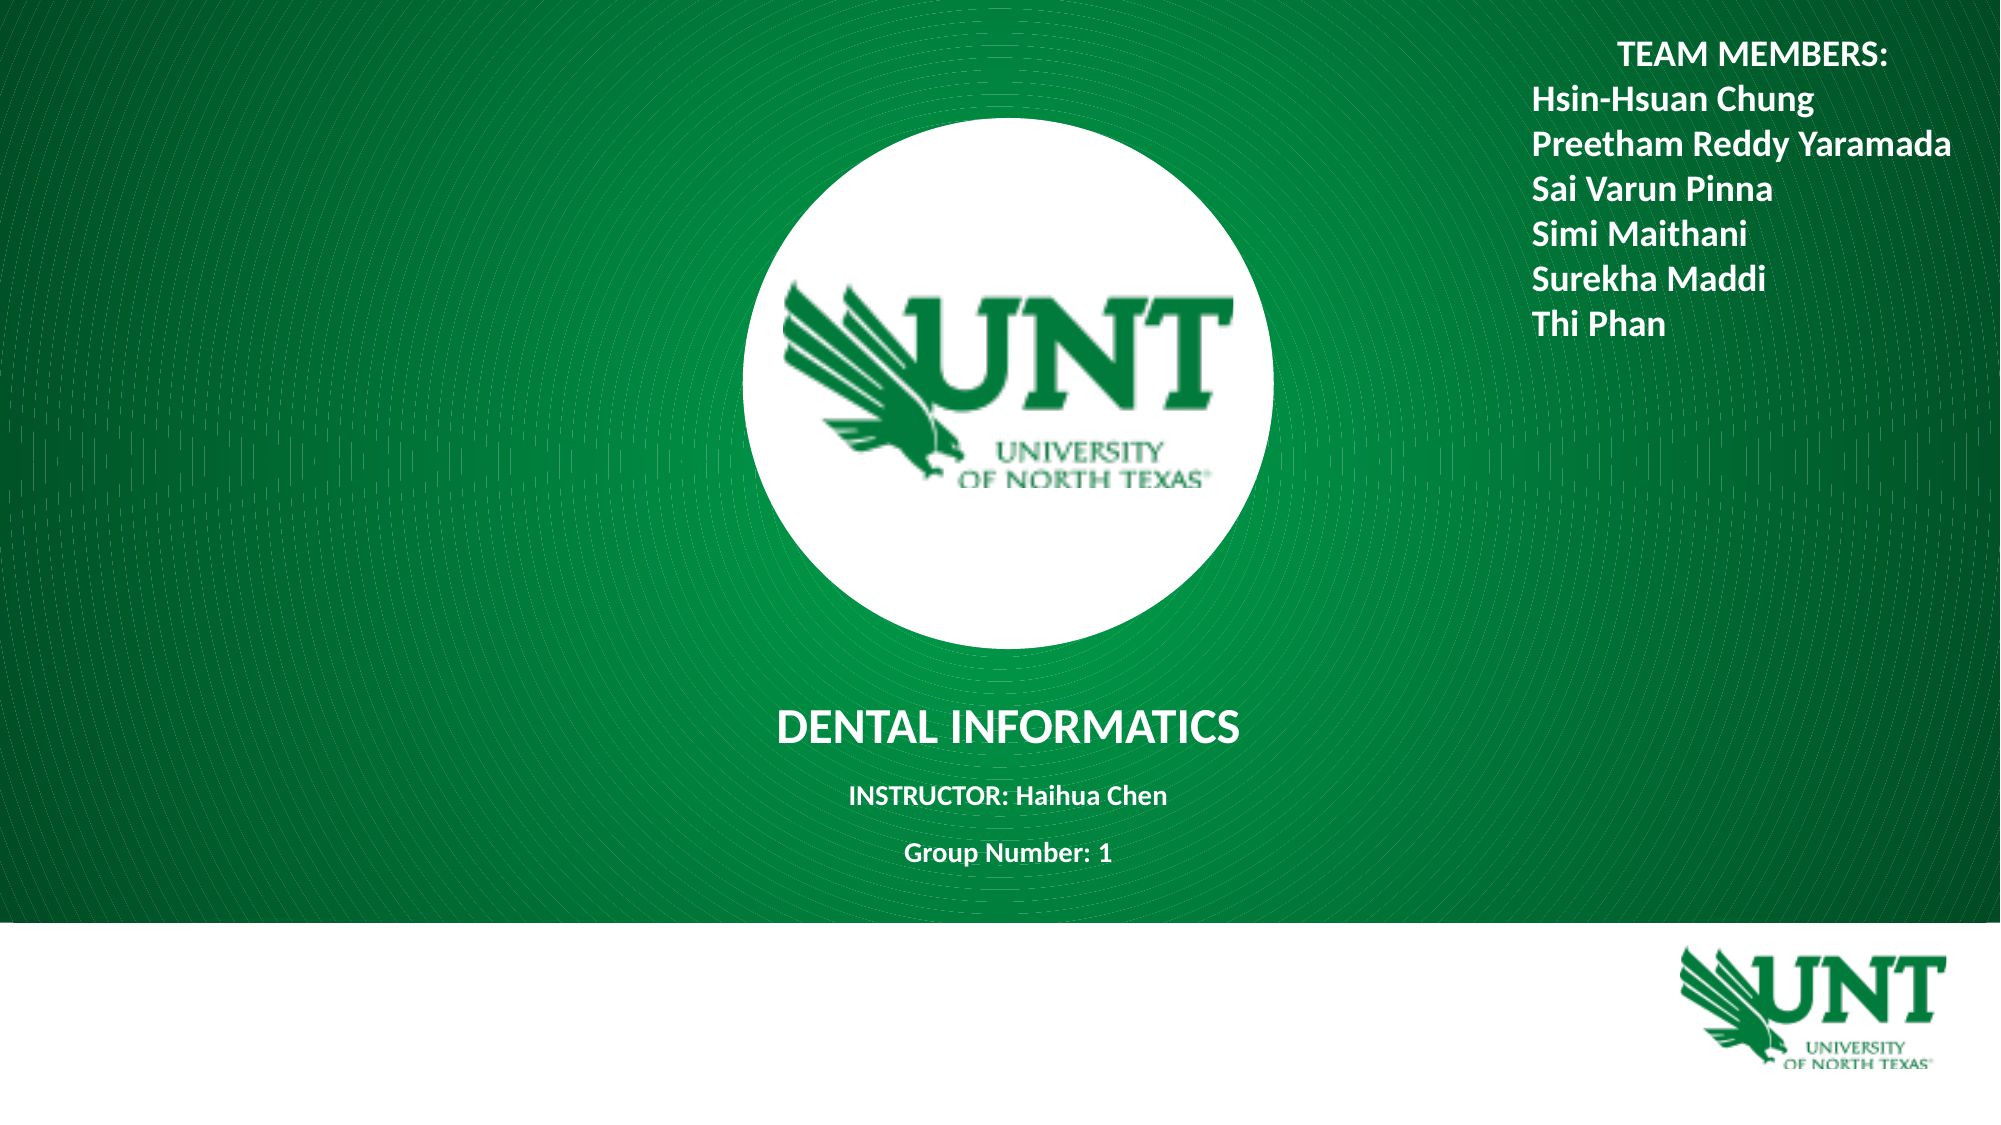

TEAM MEMBERS:
Hsin-Hsuan Chung
Preetham Reddy Yaramada​​
Sai Varun Pinna
Simi Maithani
Surekha Maddi
Thi Phan

DENTAL INFORMATICS
INSTRUCTOR: Haihua Chen
Group Number: 1